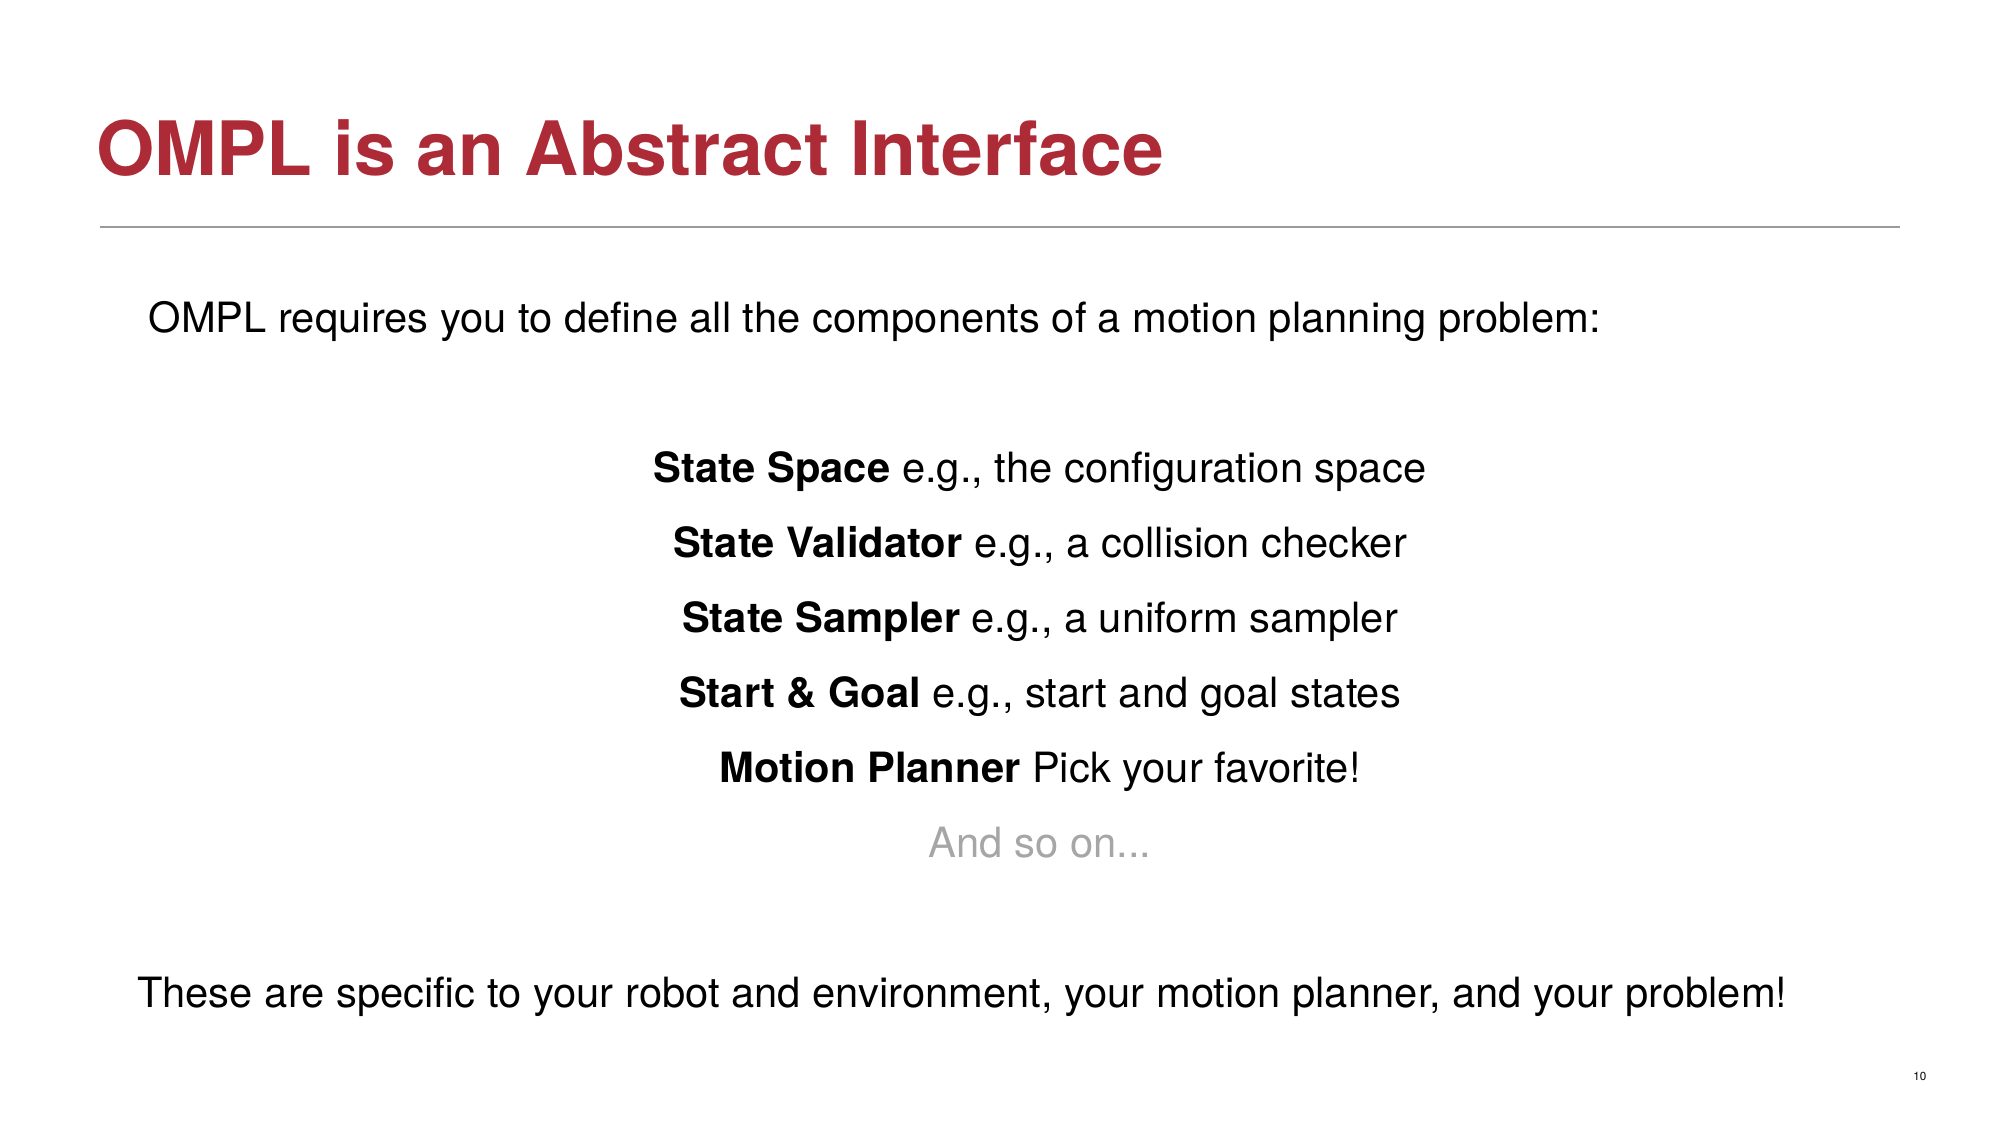

# OMPL is an Abstract Interface
 OMPL requires you to define all the components of a motion planning problem:

 State Space e.g., the configuration space
 State Validator e.g., a collision checker
 State Sampler e.g., a uniform sampler
 Start & Goal e.g., start and goal states
 Motion Planner Pick your favorite!
 And so on...

These are specific to your robot and environment, your motion planner, and your problem!
10